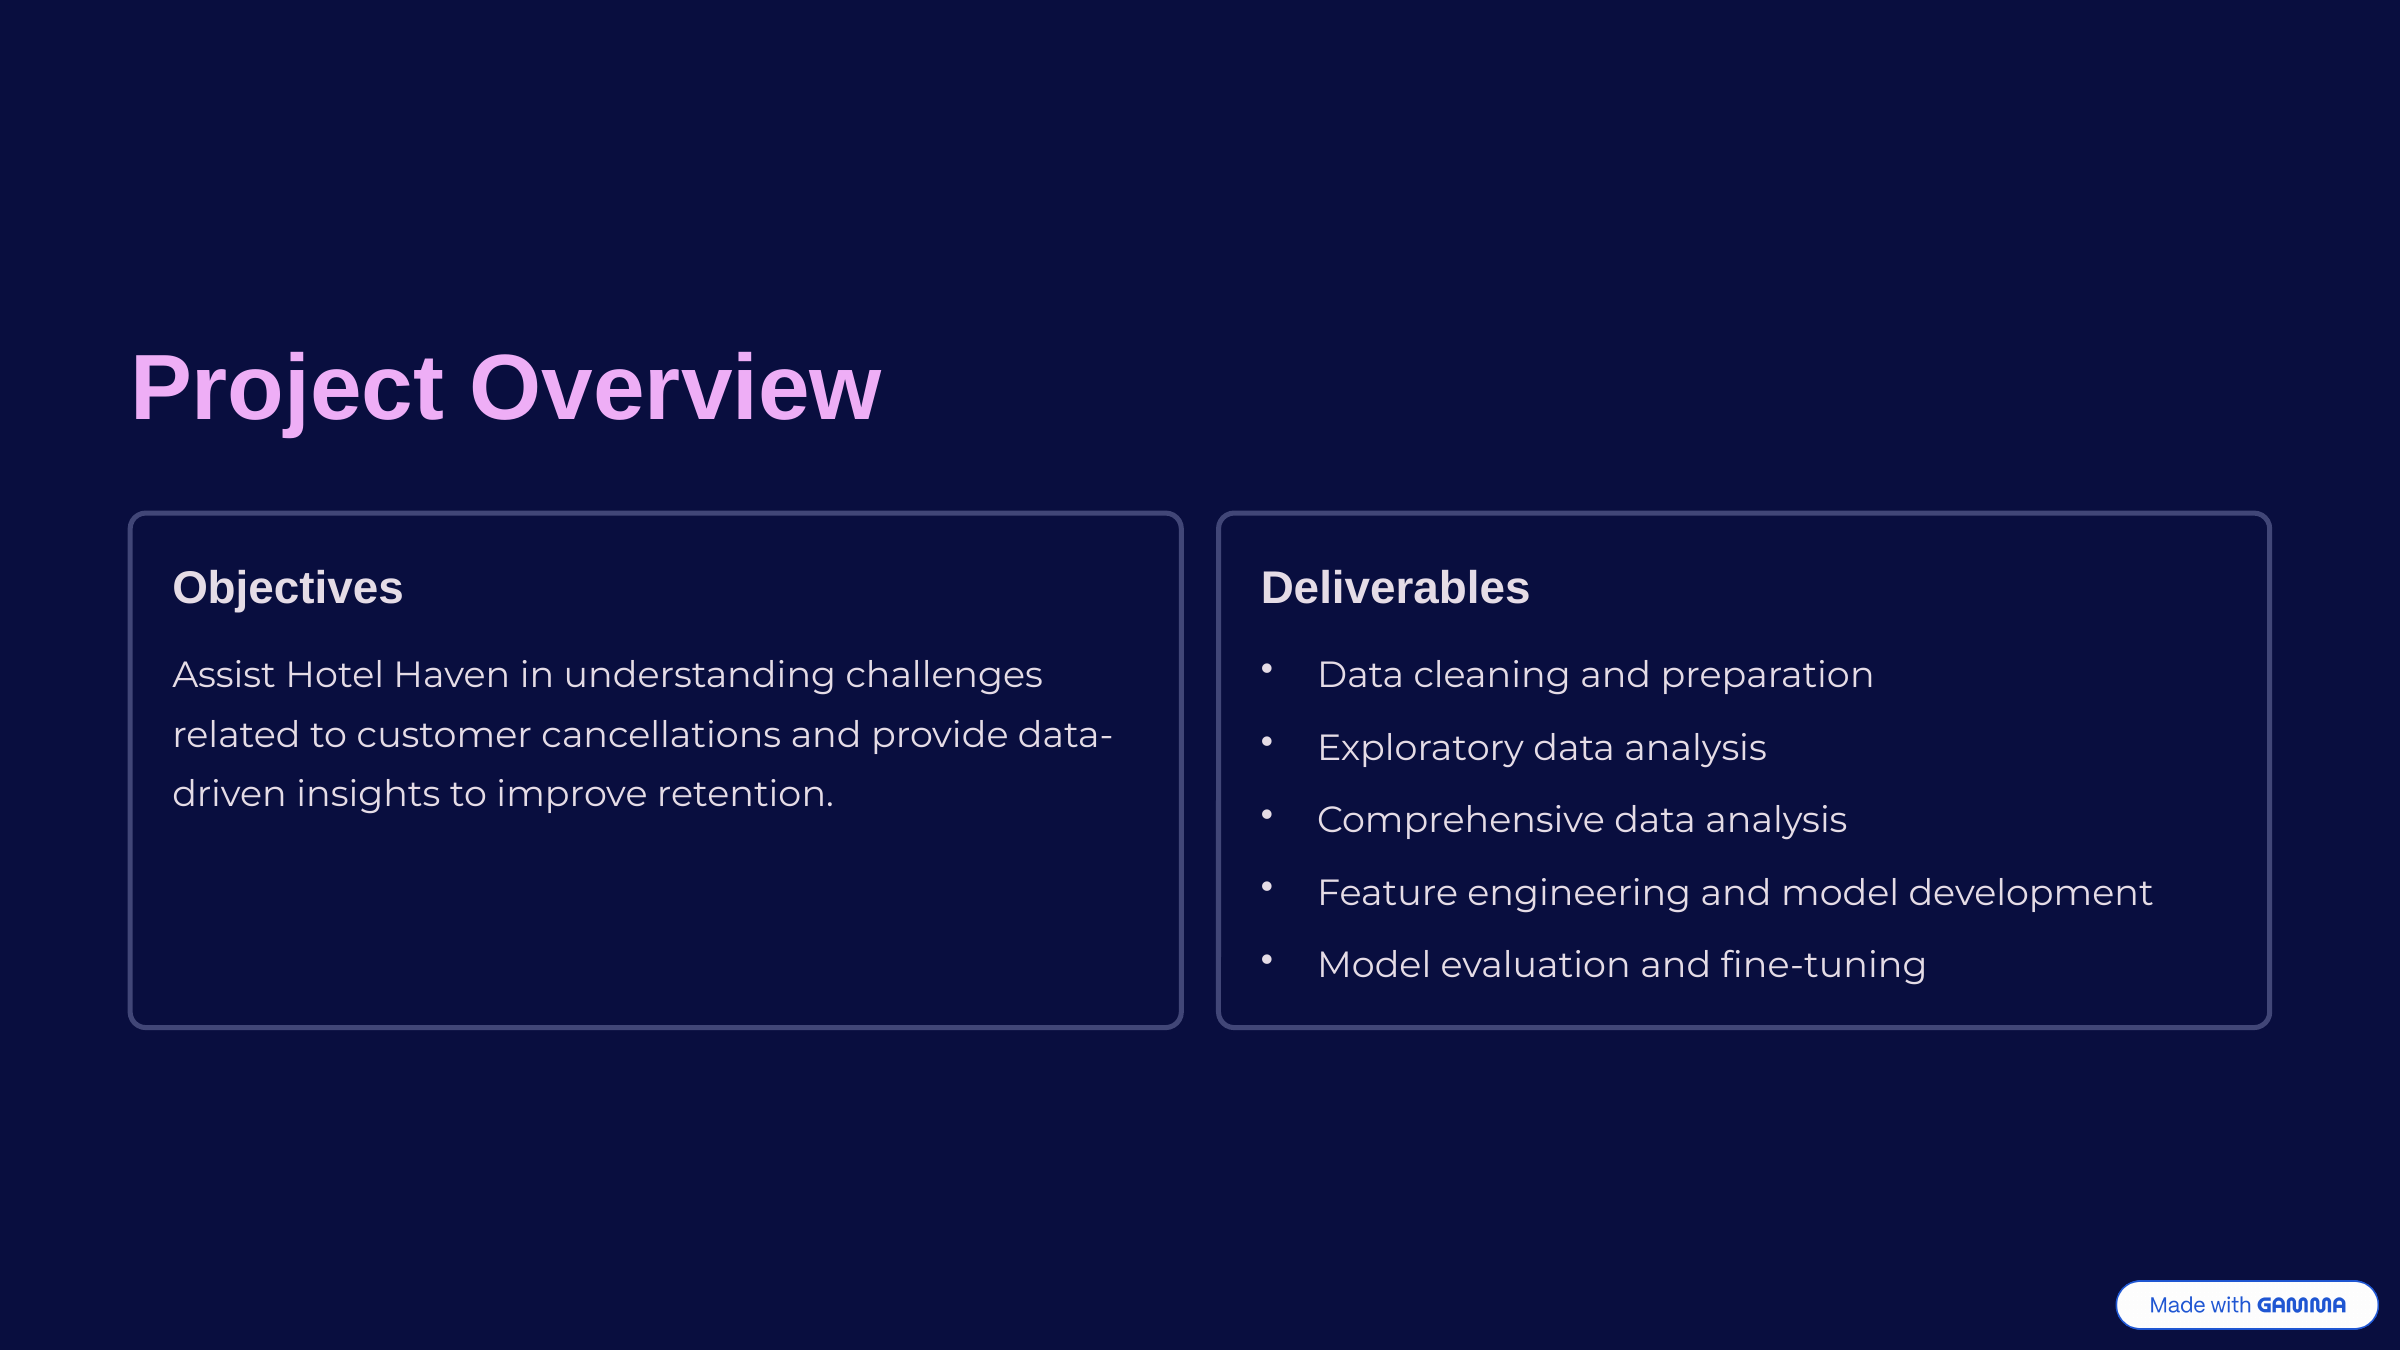

Project Overview

Objectives
Deliverables
Assist Hotel Haven in understanding challenges related to customer cancellations and provide data-driven insights to improve retention.
Data cleaning and preparation
Exploratory data analysis
Comprehensive data analysis
Feature engineering and model development
Model evaluation and fine-tuning